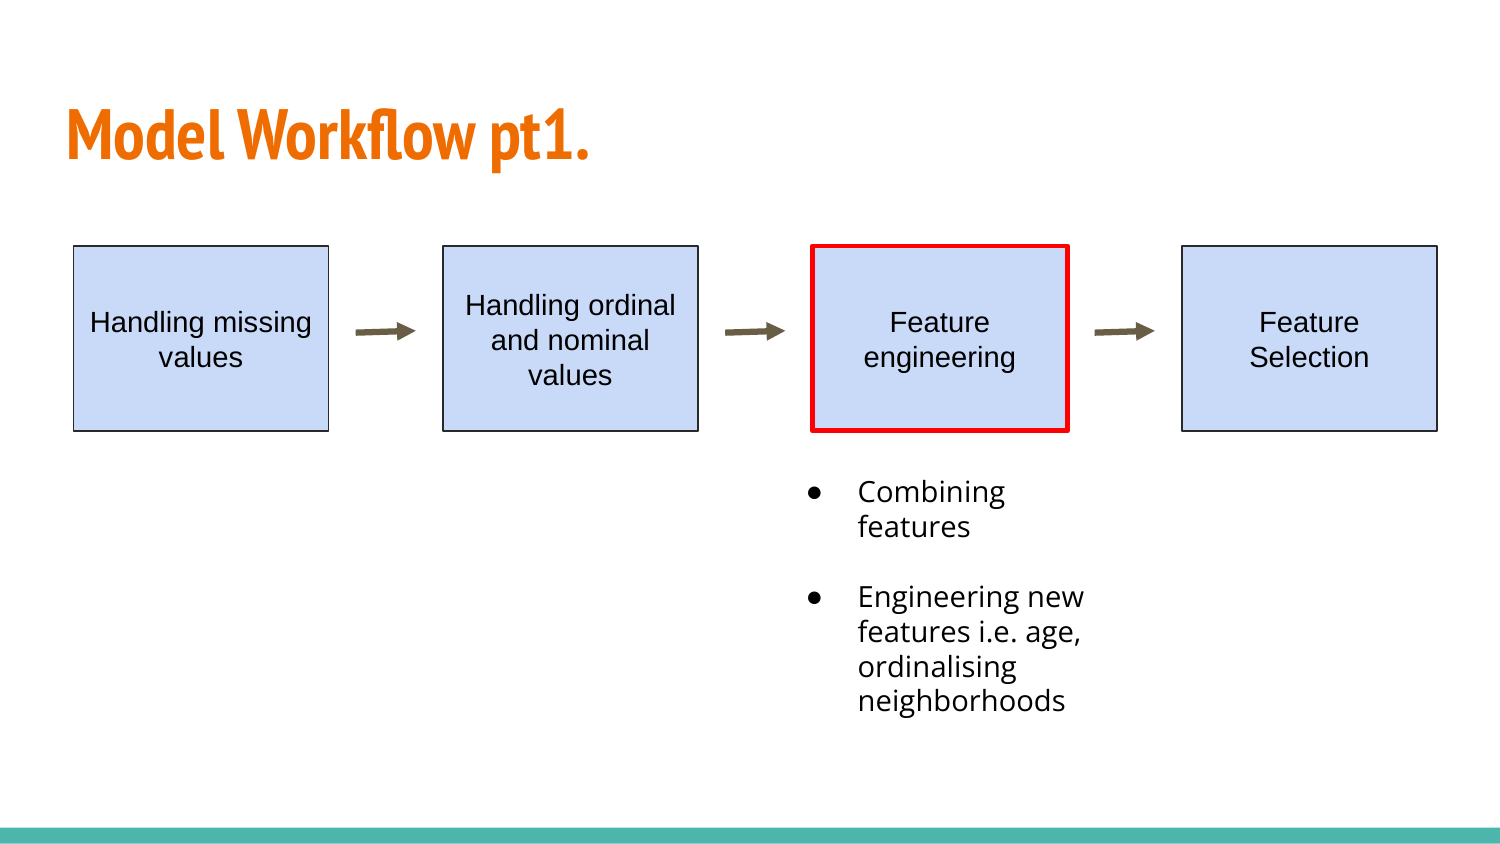

# Model Workflow pt1.
Handling missing values
Handling ordinal and nominal values
Feature engineering
Feature Selection
Combining features

Engineering new
features i.e. age, ordinalising neighborhoods